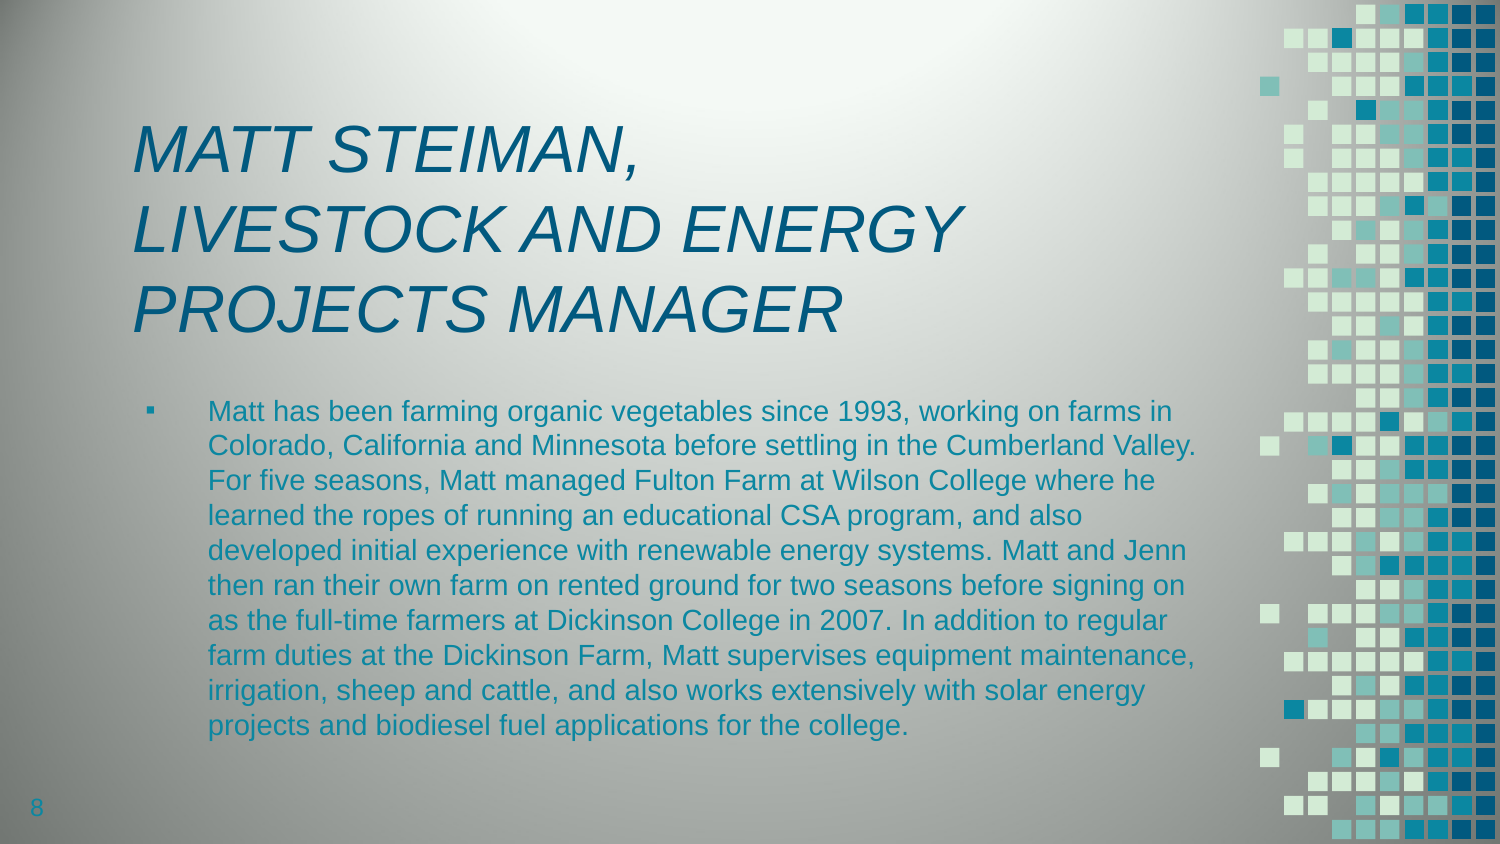

# Matt Steiman, Livestock and Energy Projects Manager
Matt has been farming organic vegetables since 1993, working on farms in Colorado, California and Minnesota before settling in the Cumberland Valley. For five seasons, Matt managed Fulton Farm at Wilson College where he learned the ropes of running an educational CSA program, and also developed initial experience with renewable energy systems. Matt and Jenn then ran their own farm on rented ground for two seasons before signing on as the full-time farmers at Dickinson College in 2007. In addition to regular farm duties at the Dickinson Farm, Matt supervises equipment maintenance, irrigation, sheep and cattle, and also works extensively with solar energy projects and biodiesel fuel applications for the college.

8